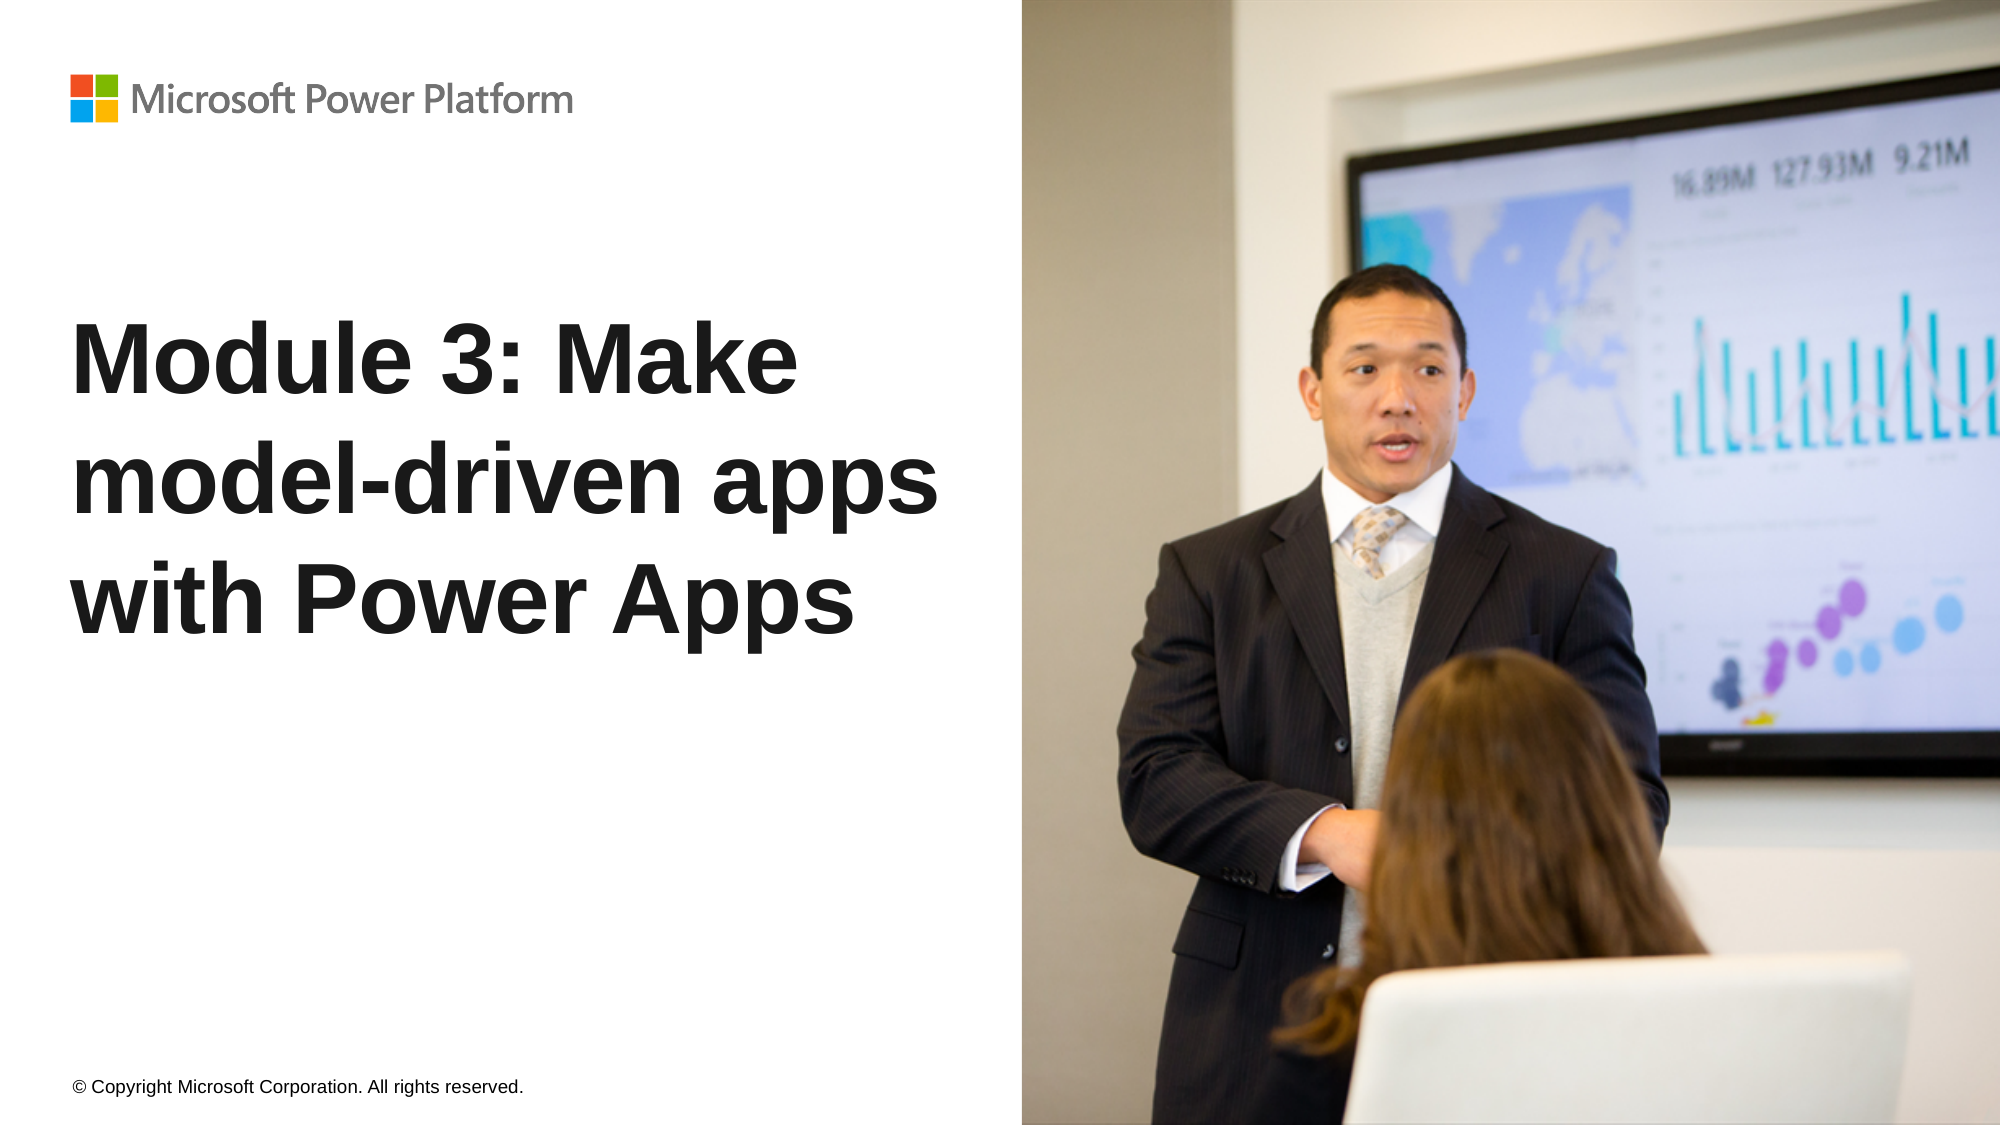

# Module 3: Make model-driven apps with Power Apps